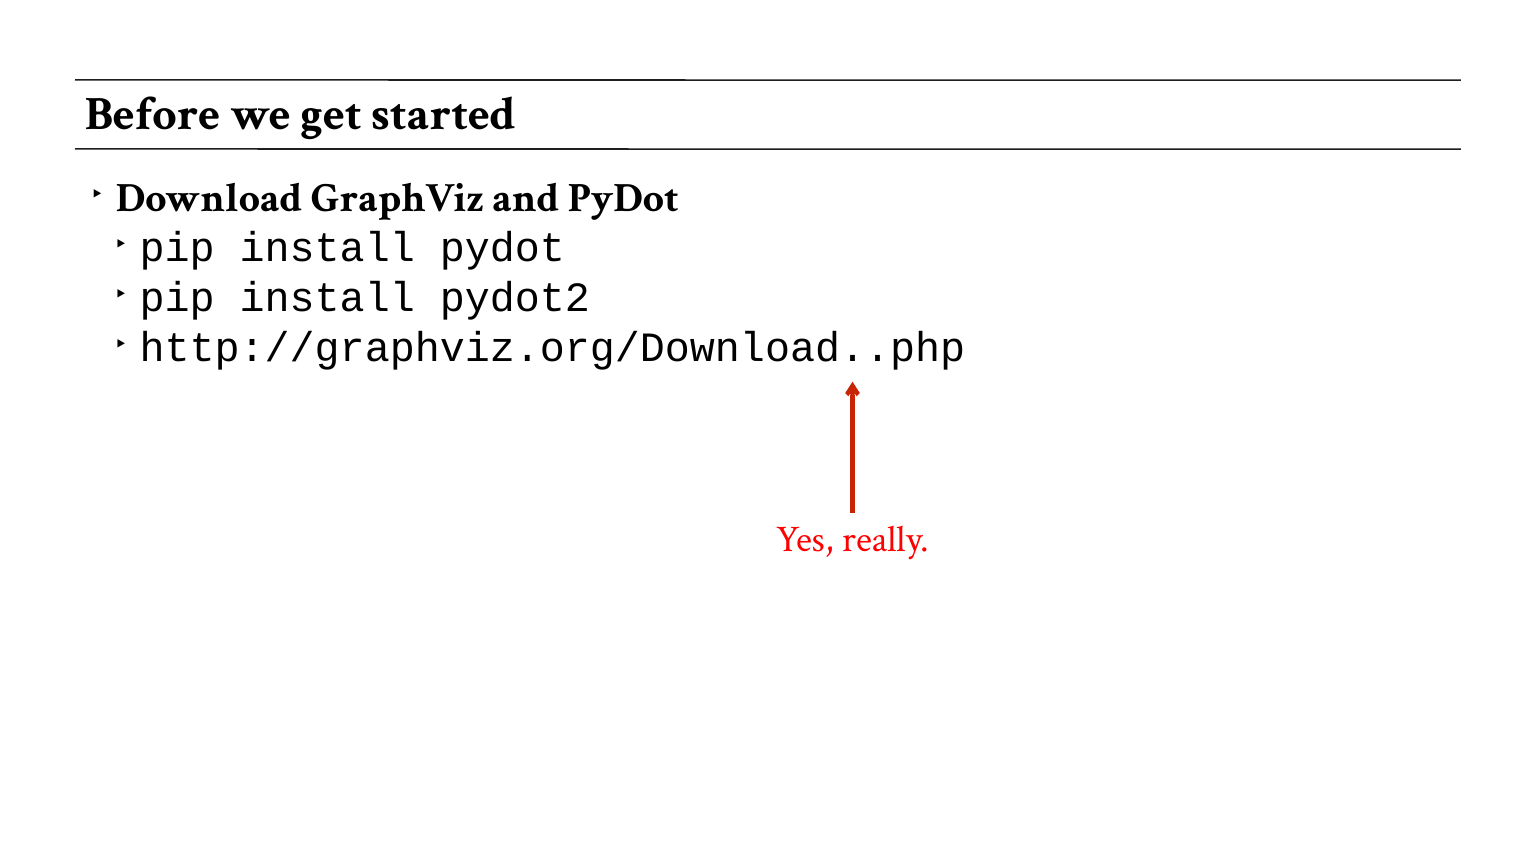

# Before we get started
Download GraphViz and PyDot
pip install pydot
pip install pydot2
http://graphviz.org/Download..php
Yes, really.